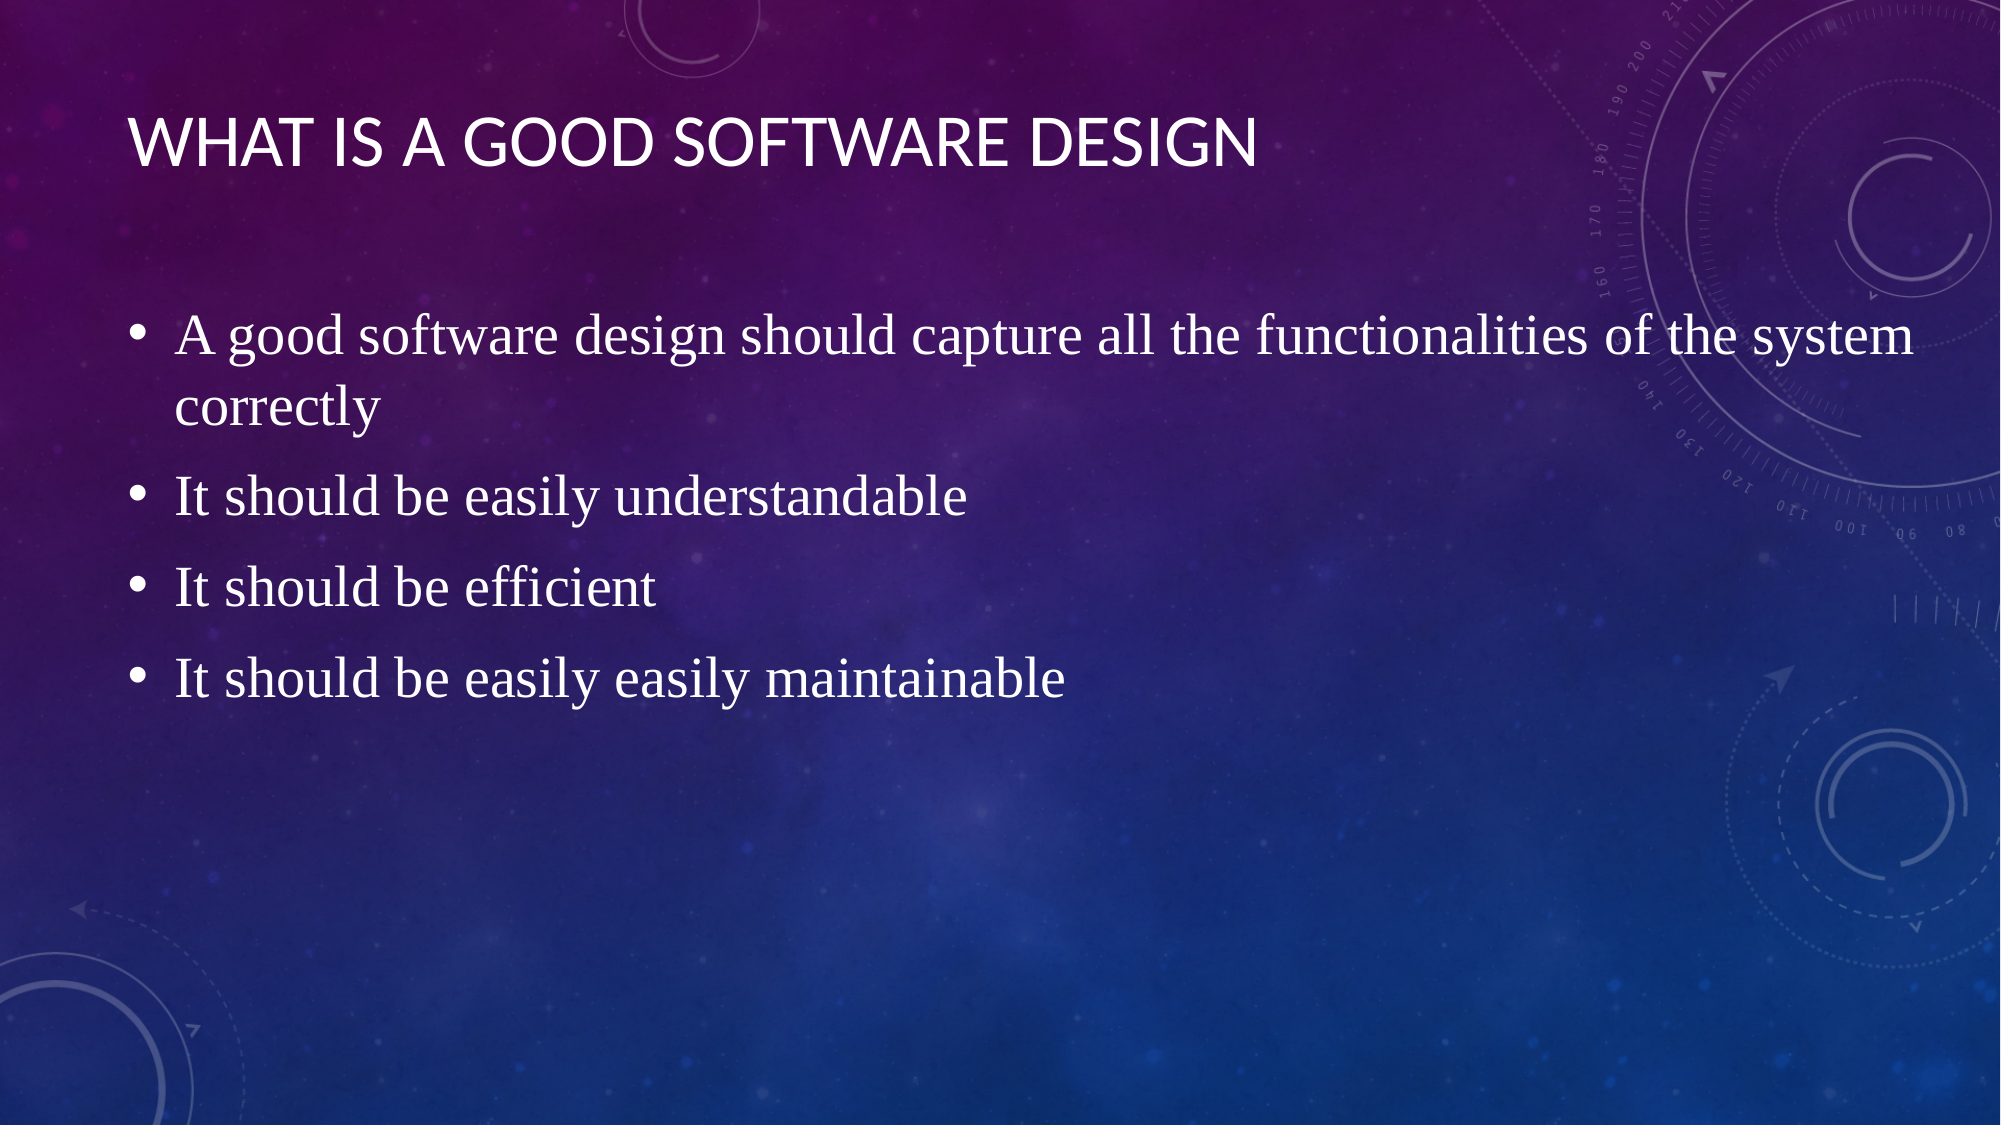

# WHAT IS A GOOD SOFTWARE DESIGN
A good software design should capture all the functionalities of the system correctly
It should be easily understandable
It should be efficient
It should be easily easily maintainable